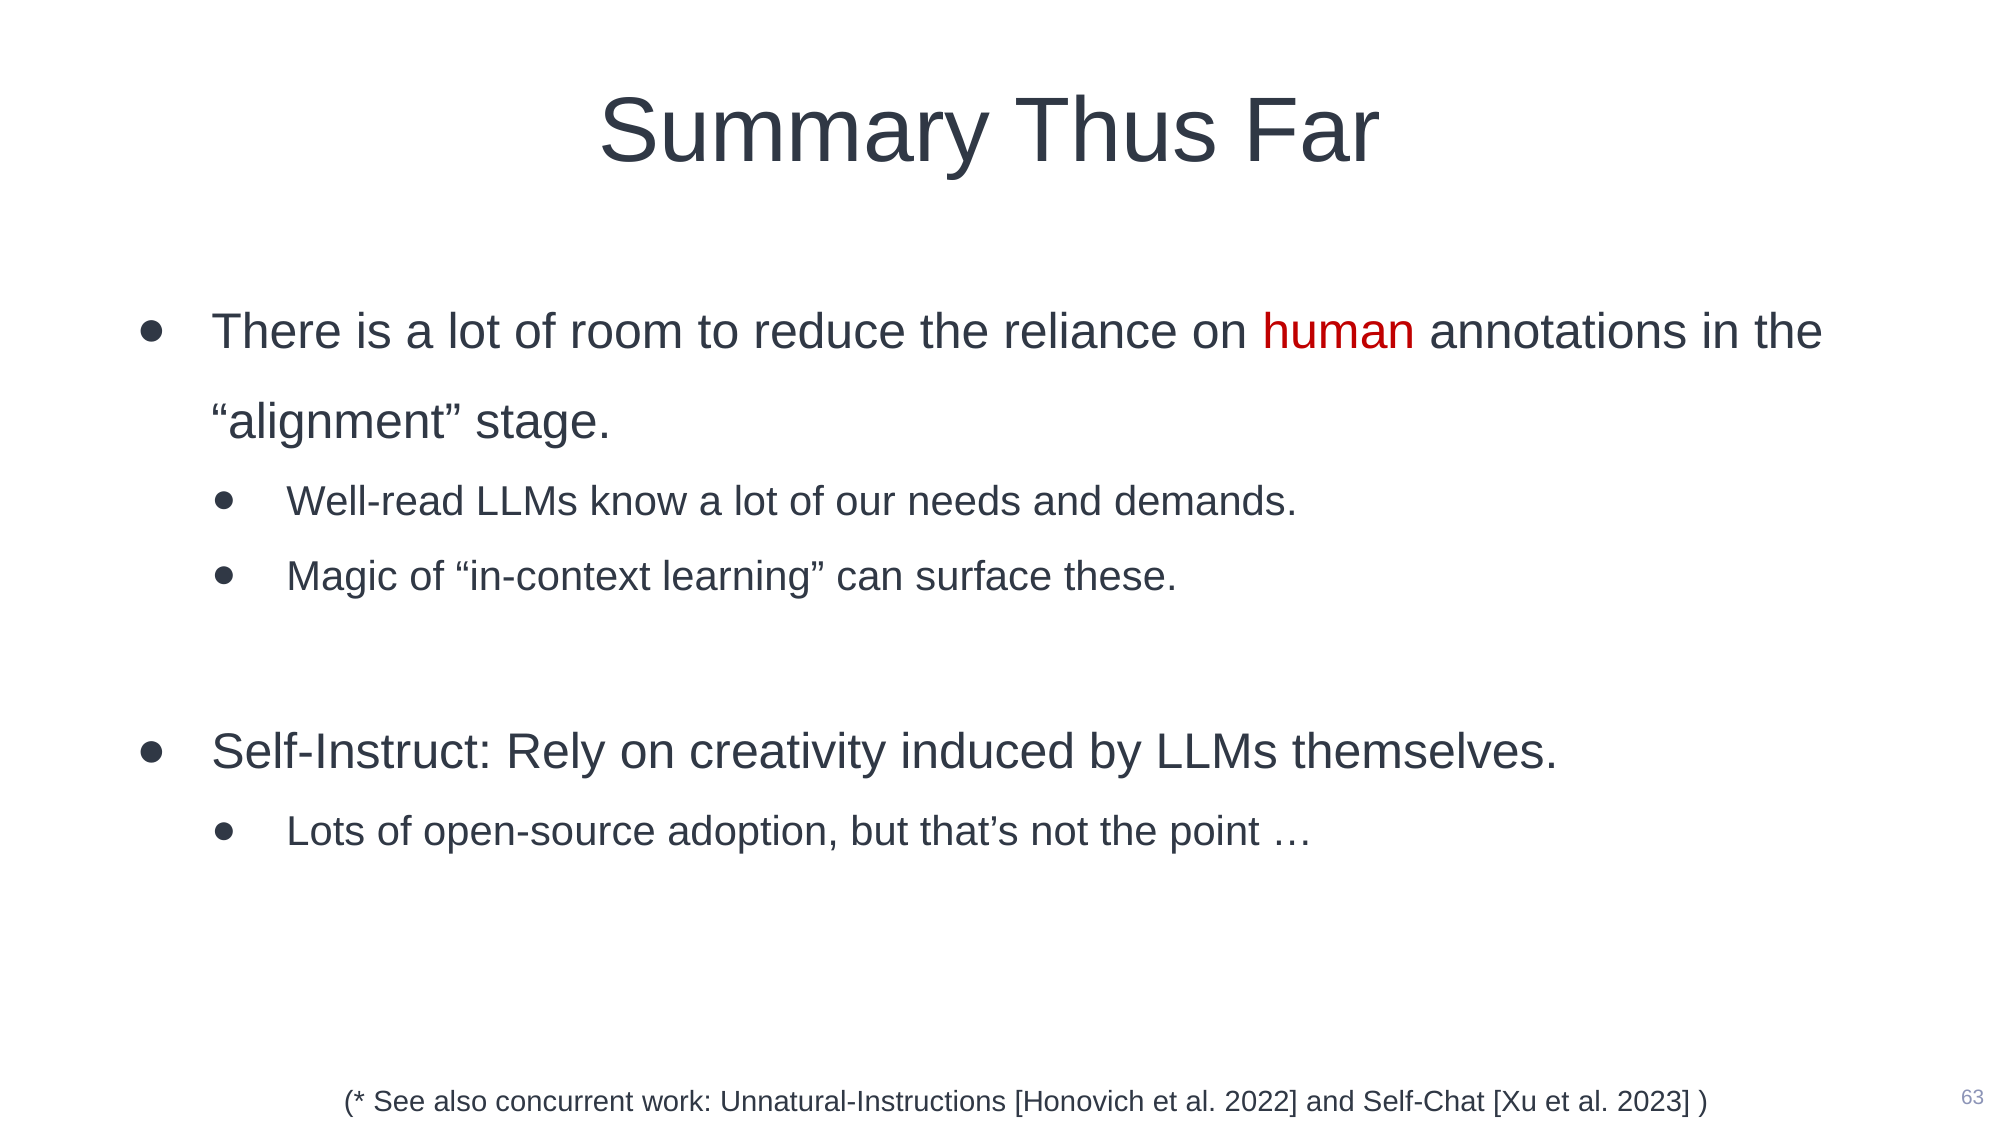

# Summary Thus Far
There is a lot of room to reduce the reliance on human annotations in the “alignment” stage.
Well-read LLMs know a lot of our needs and demands.
Magic of “in-context learning” can surface these.

Self-Instruct: Rely on creativity induced by LLMs themselves.
Lots of open-source adoption, but that’s not the point …
63
(* See also concurrent work: Unnatural-Instructions [Honovich et al. 2022] and Self-Chat [Xu et al. 2023] )